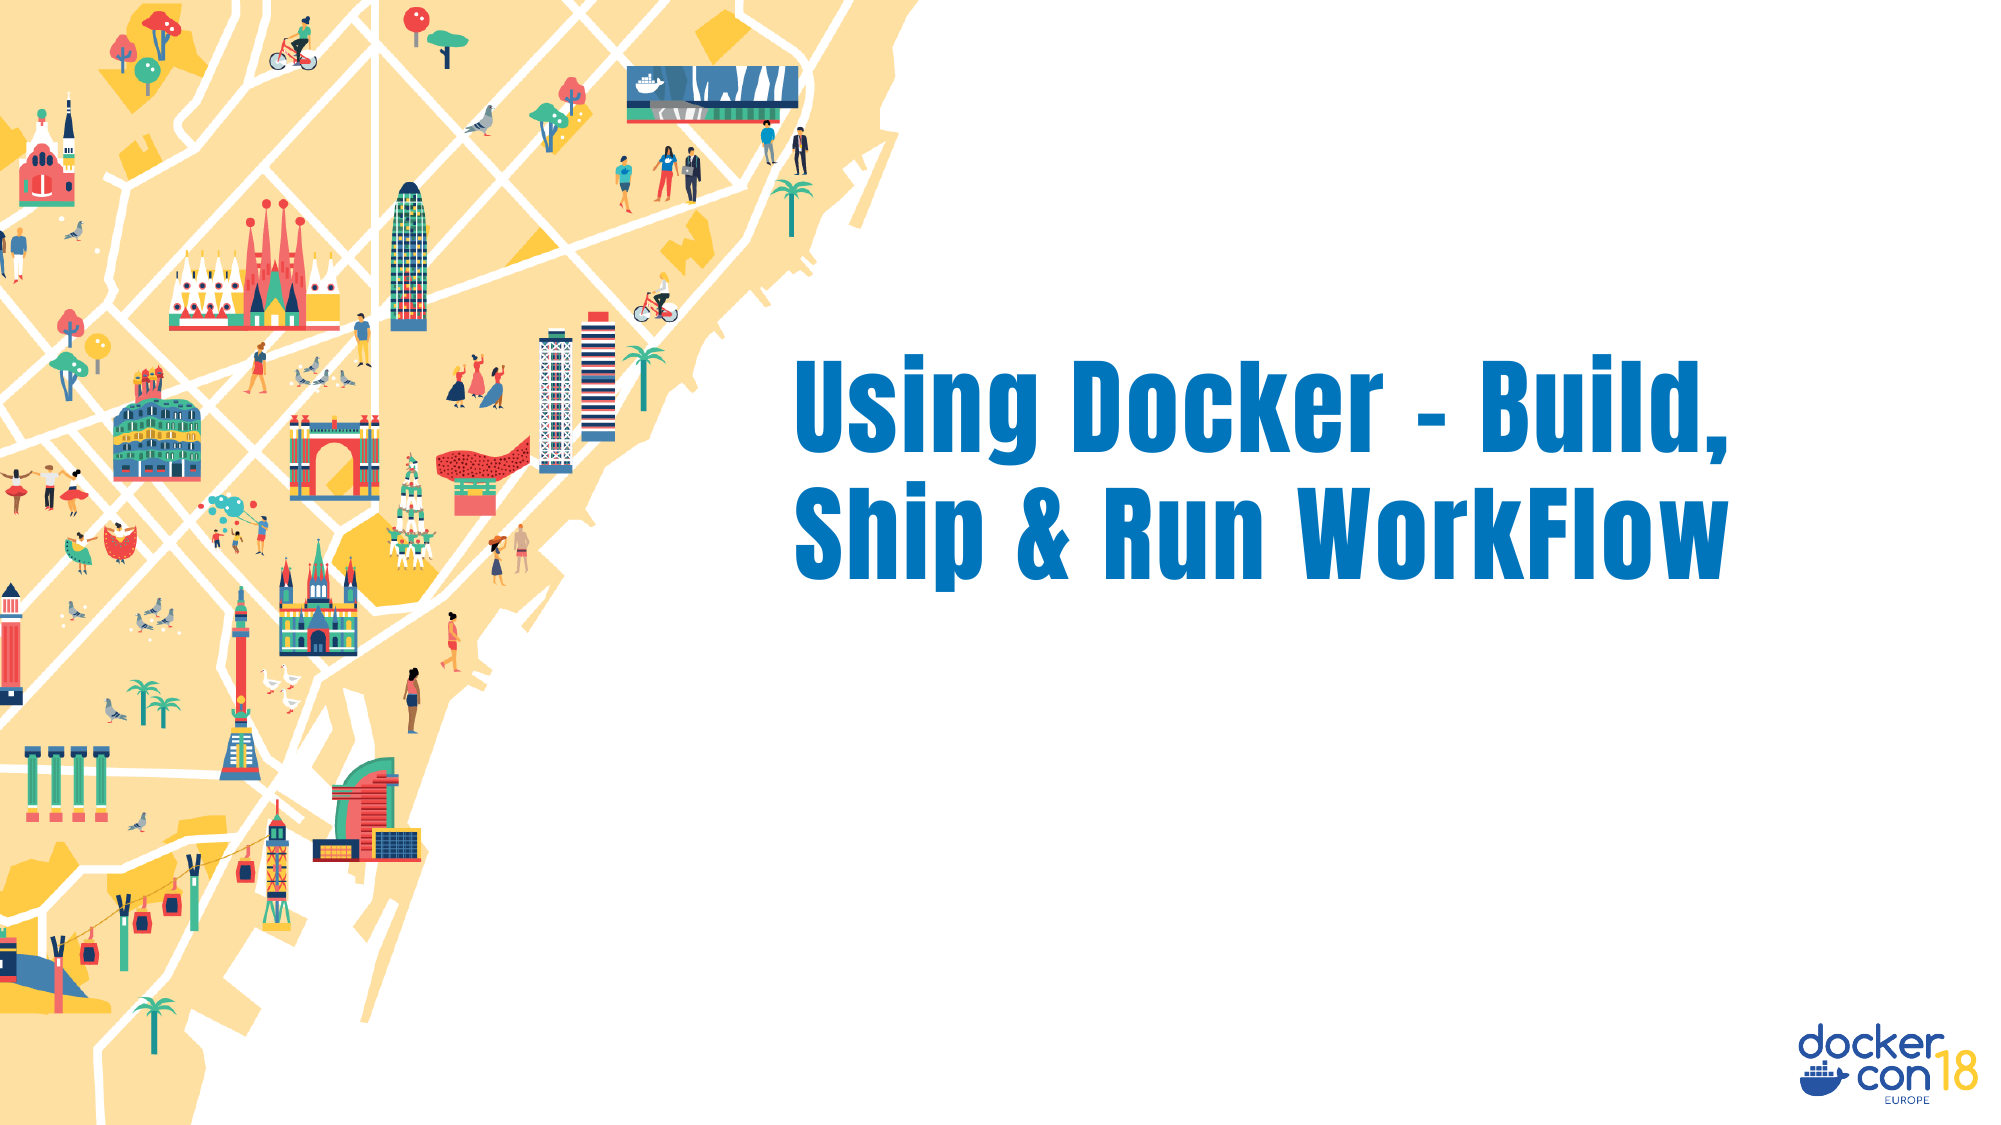

Using Docker – Build, Ship & Run WorkFlow